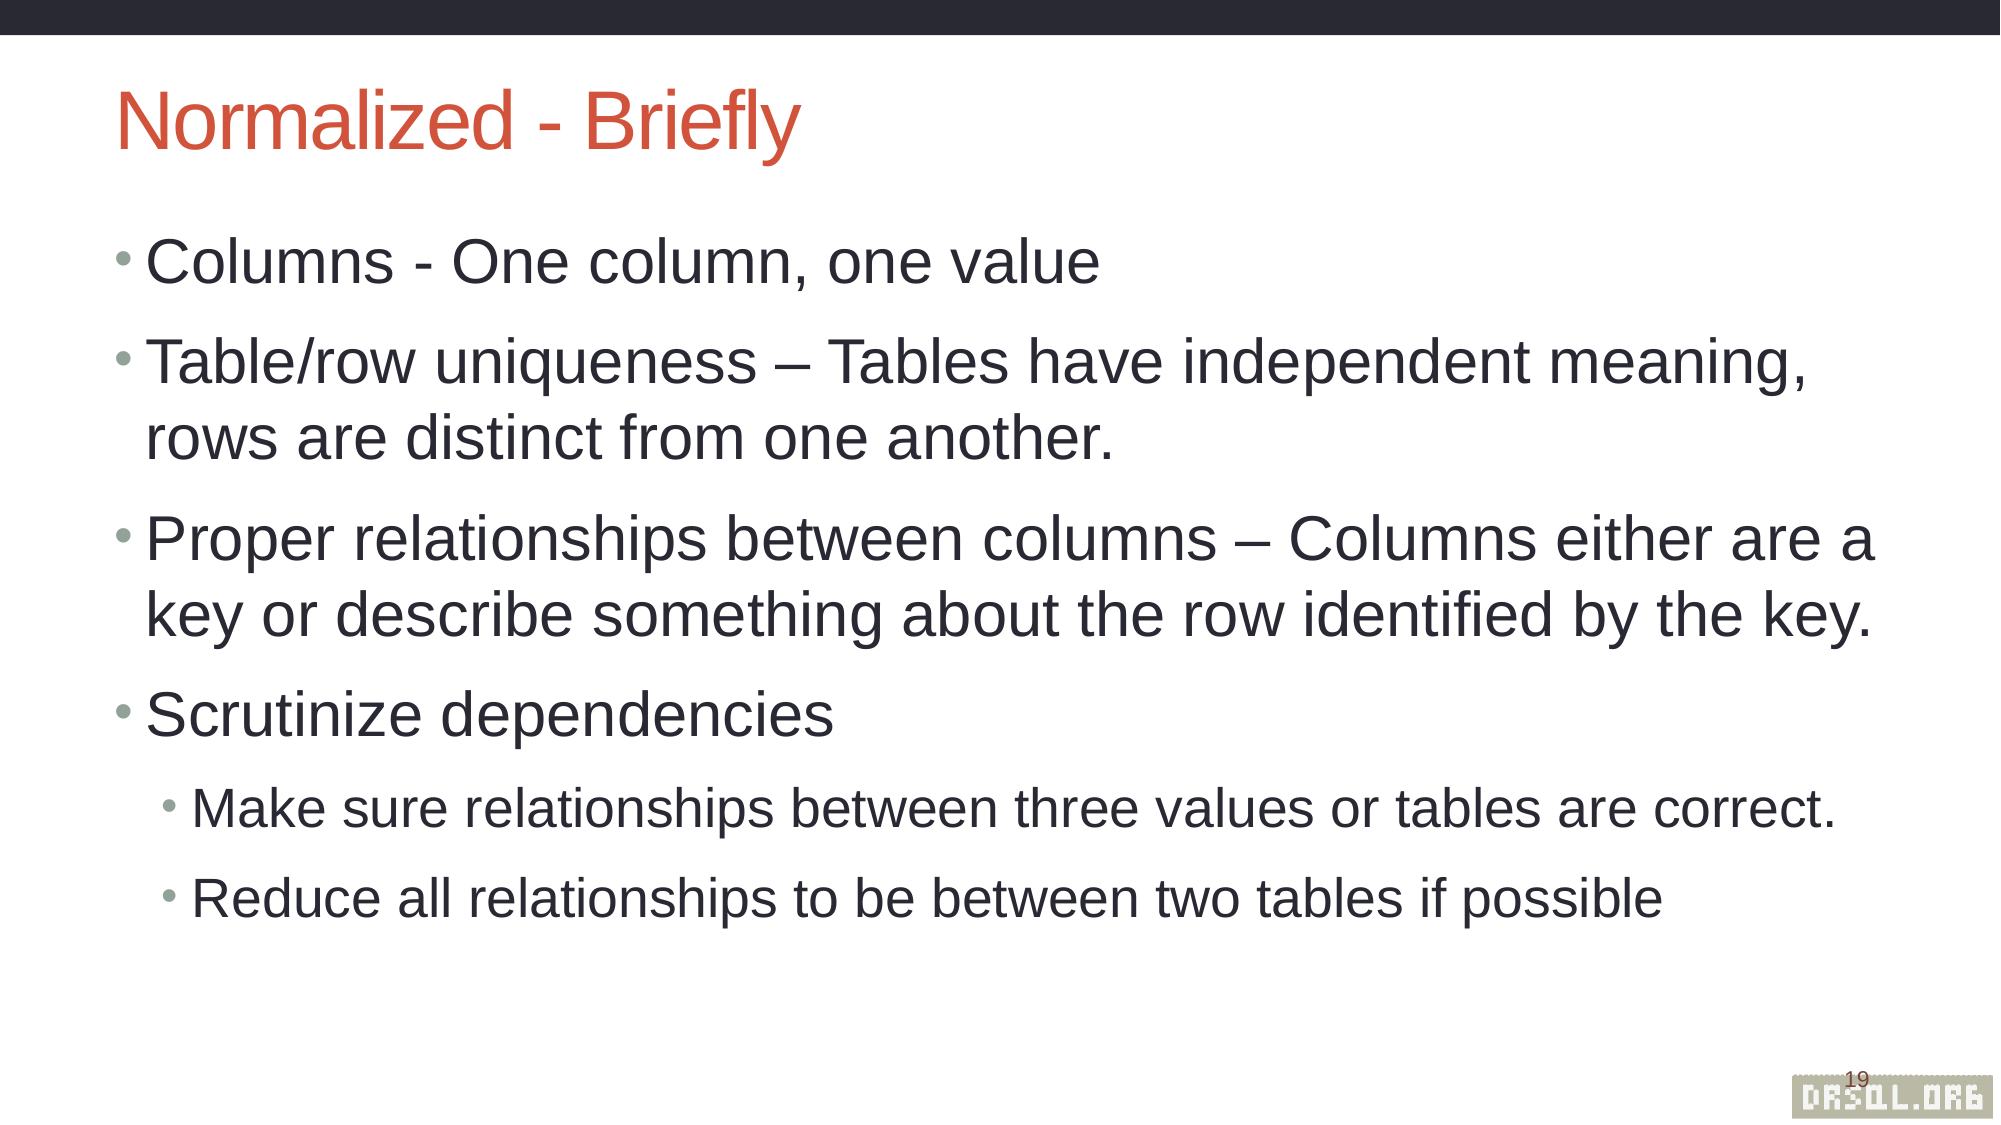

# Normalized - Briefly
Columns - One column, one value
Table/row uniqueness – Tables have independent meaning, rows are distinct from one another.
Proper relationships between columns – Columns either are a key or describe something about the row identified by the key.
Scrutinize dependencies
Make sure relationships between three values or tables are correct.
Reduce all relationships to be between two tables if possible